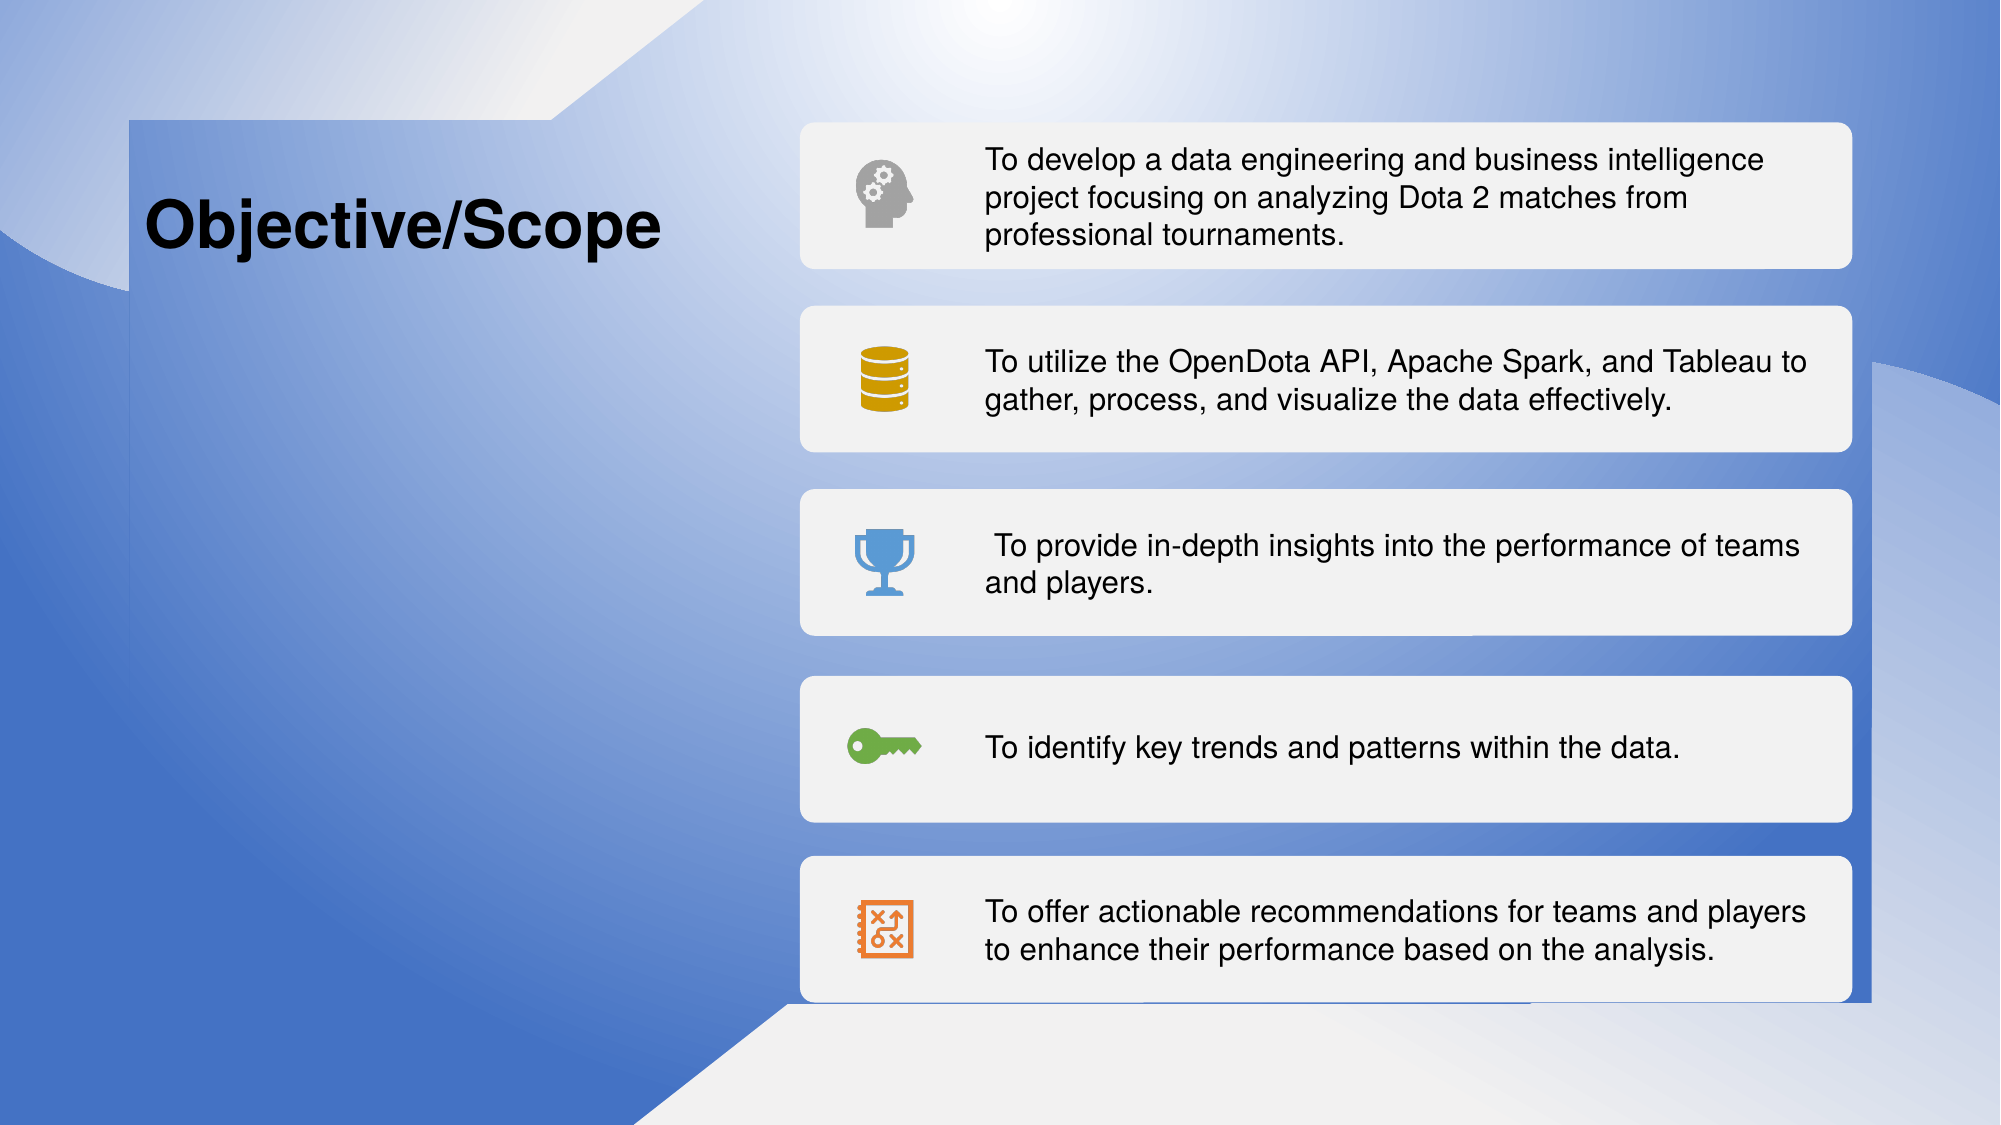

To develop a data engineering and business intelligence project focusing on analyzing Dota 2 matches from professional tournaments.
To utilize the OpenDota API, Apache Spark, and Tableau to gather, process, and visualize the data effectively.
 To provide in-depth insights into the performance of teams and players.
To identify key trends and patterns within the data.
To offer actionable recommendations for teams and players to enhance their performance based on the analysis.
Objective/Scope